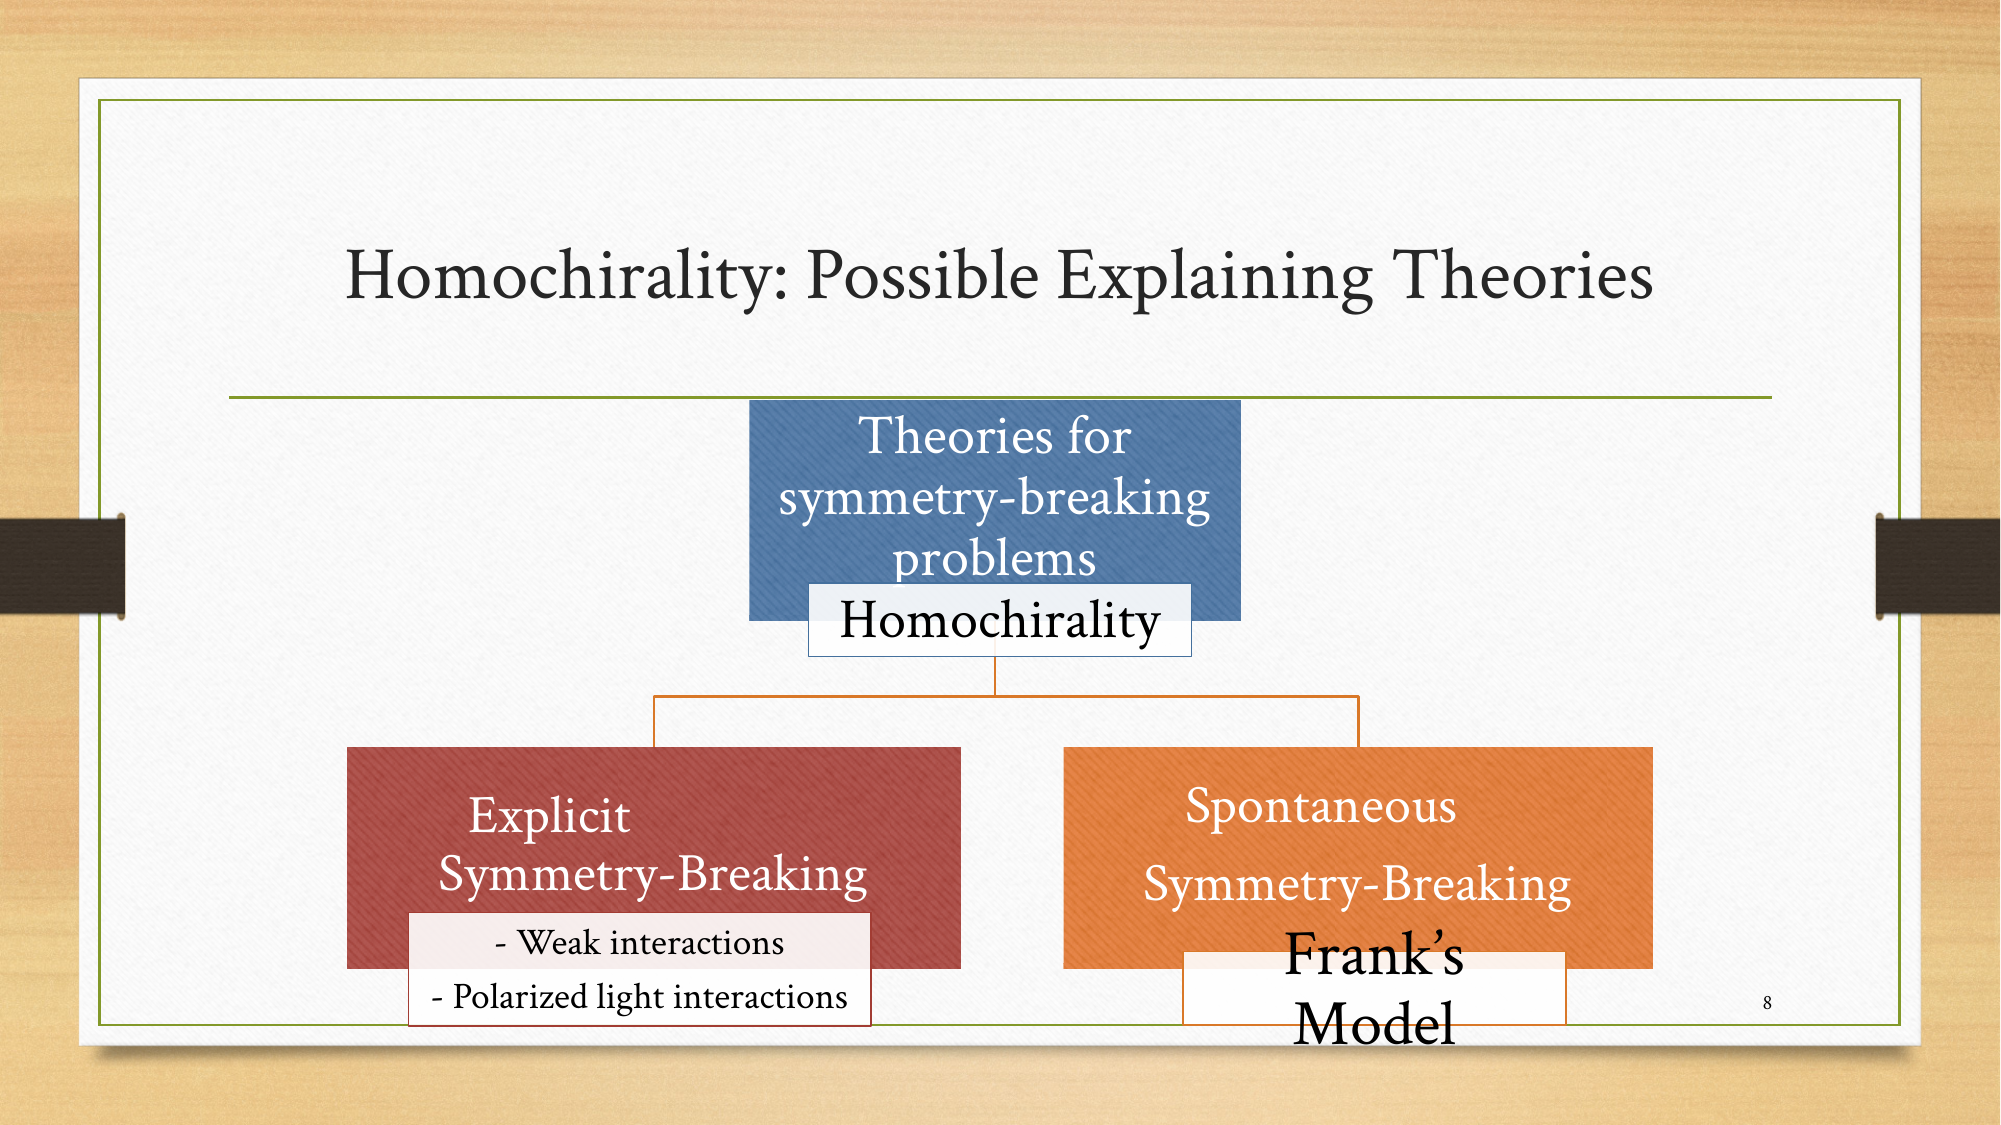

# Homochirality: Possible Explaining Theories
Theories for symmetry-breaking problems
Homochirality
Explicit                  Symmetry-Breaking
- Weak interactions
- Polarized light interactions
Spontaneous
Symmetry-Breaking
Frank’s Model
8